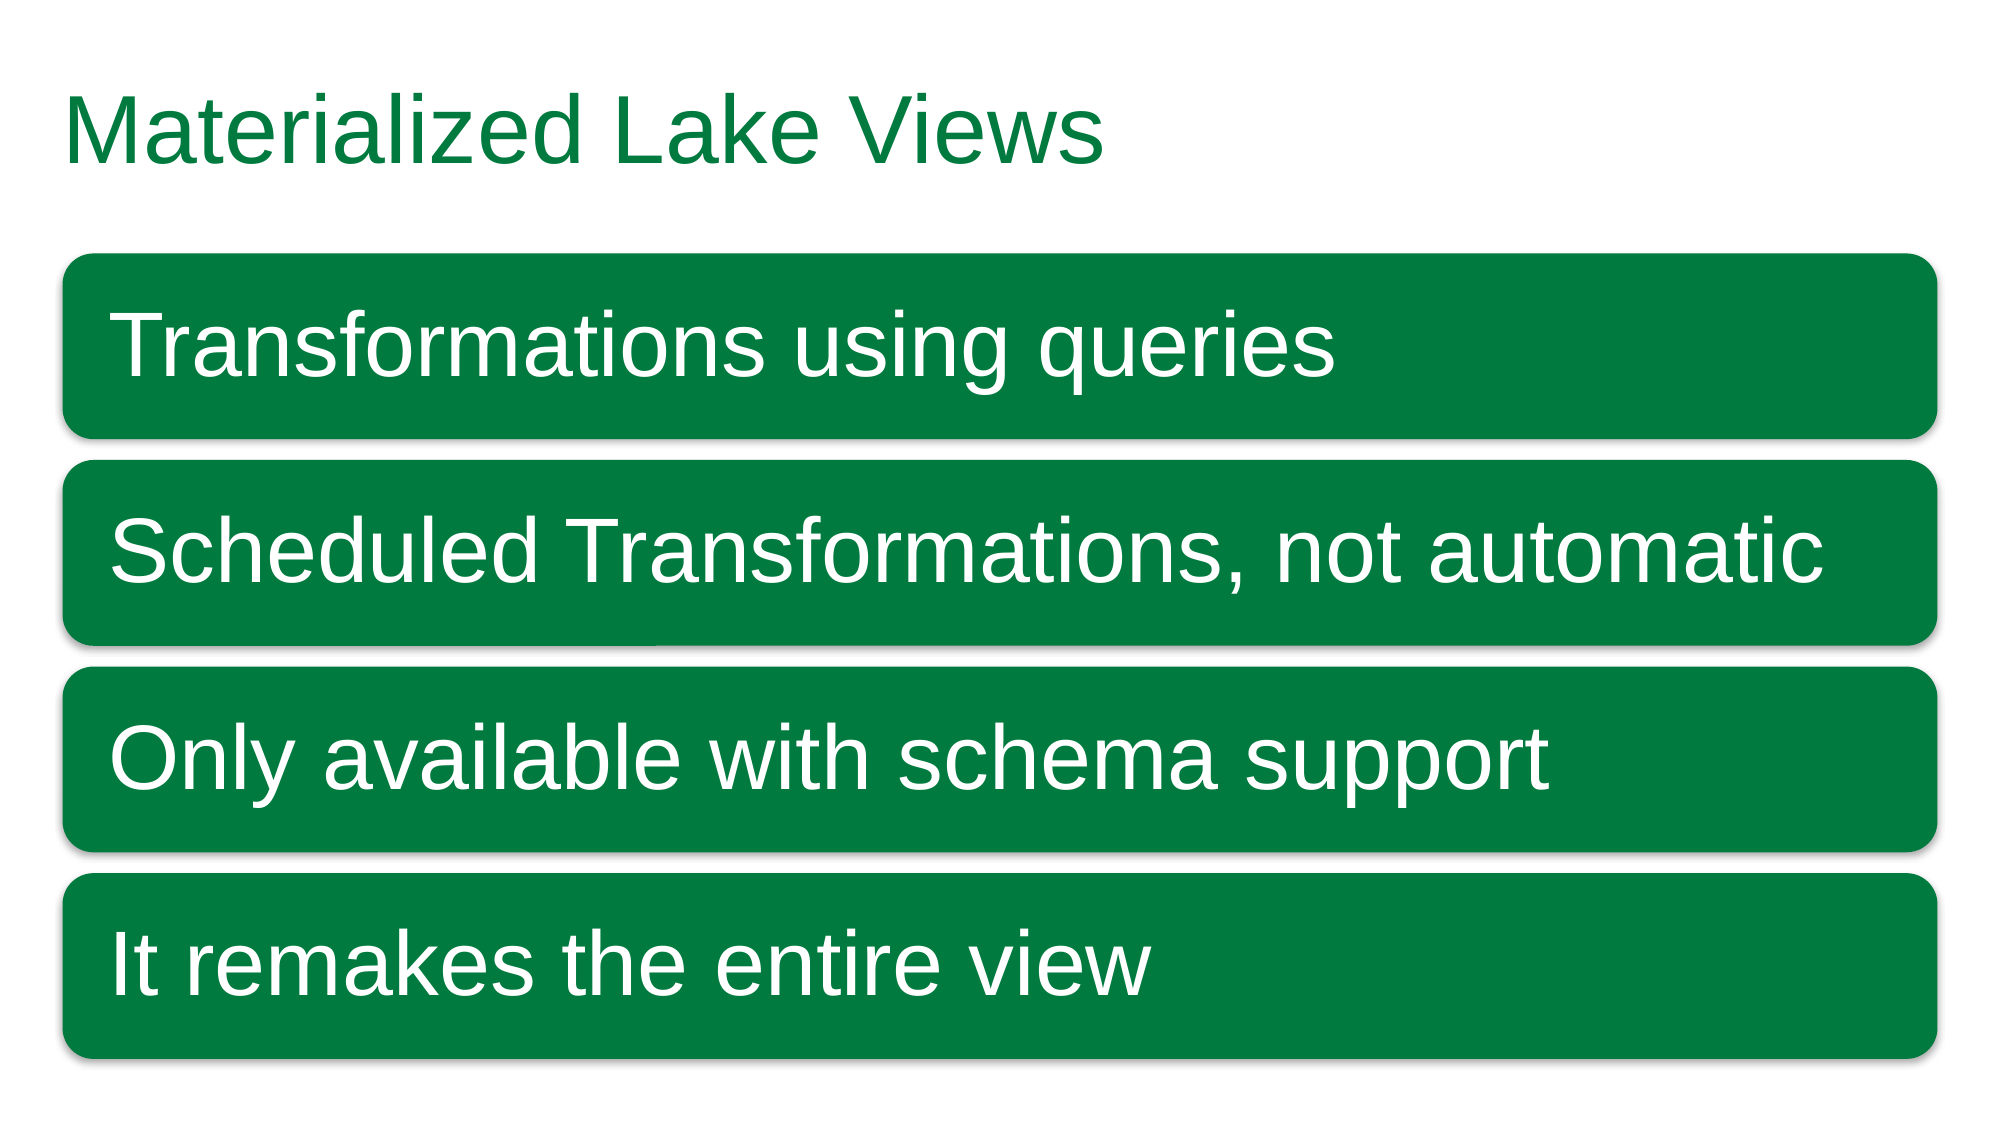

# Materialized Lake Views
Transformations using queries
Scheduled Transformations, not automatic
Only available with schema support
It remakes the entire view